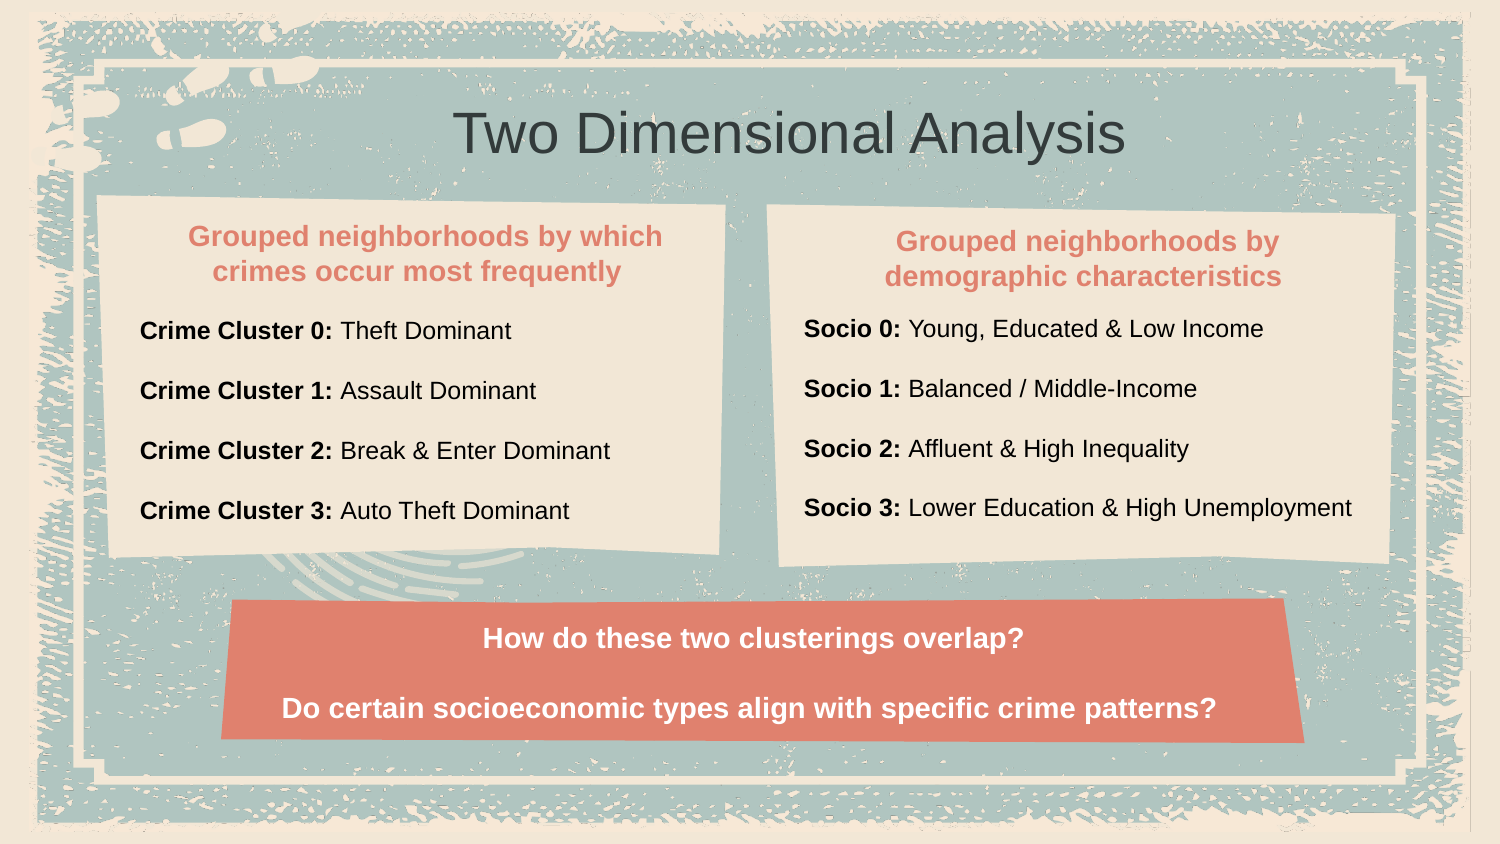

# Two Dimensional Analysis

 Grouped neighborhoods by which crimes occur most frequently

 Grouped neighborhoods by demographic characteristics

Socio 0: Young, Educated & Low Income

Socio 1: Balanced / Middle-Income

Socio 2: Affluent & High Inequality

Socio 3: Lower Education & High Unemployment

Crime Cluster 0: Theft Dominant

Crime Cluster 1: Assault Dominant

Crime Cluster 2: Break & Enter Dominant

Crime Cluster 3: Auto Theft Dominant

 How do these two clusterings overlap?

Do certain socioeconomic types align with specific crime patterns?